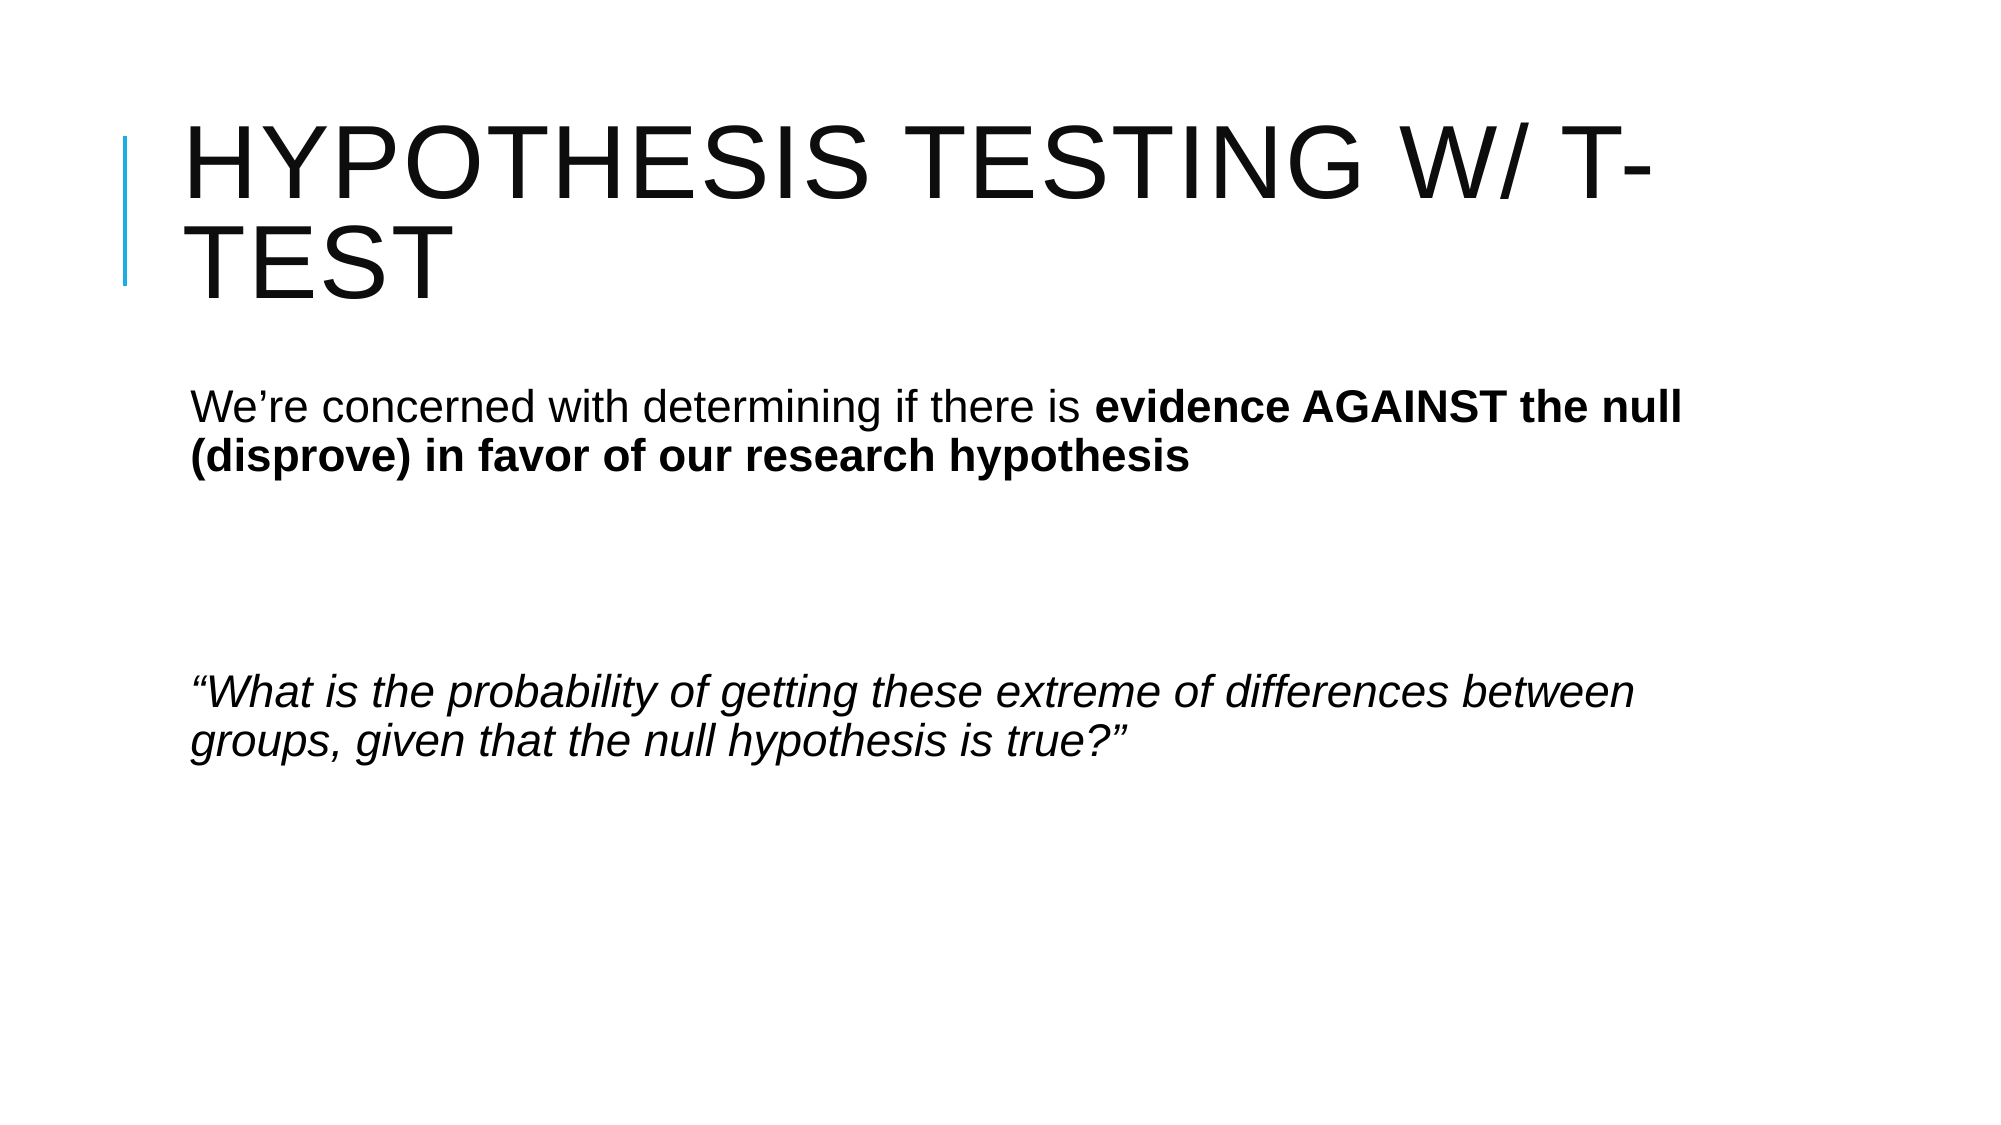

# Hypothesis Testing w/ T-test
We’re concerned with determining if there is evidence AGAINST the null (disprove) in favor of our research hypothesis

“What is the probability of getting these extreme of differences between groups, given that the null hypothesis is true?”